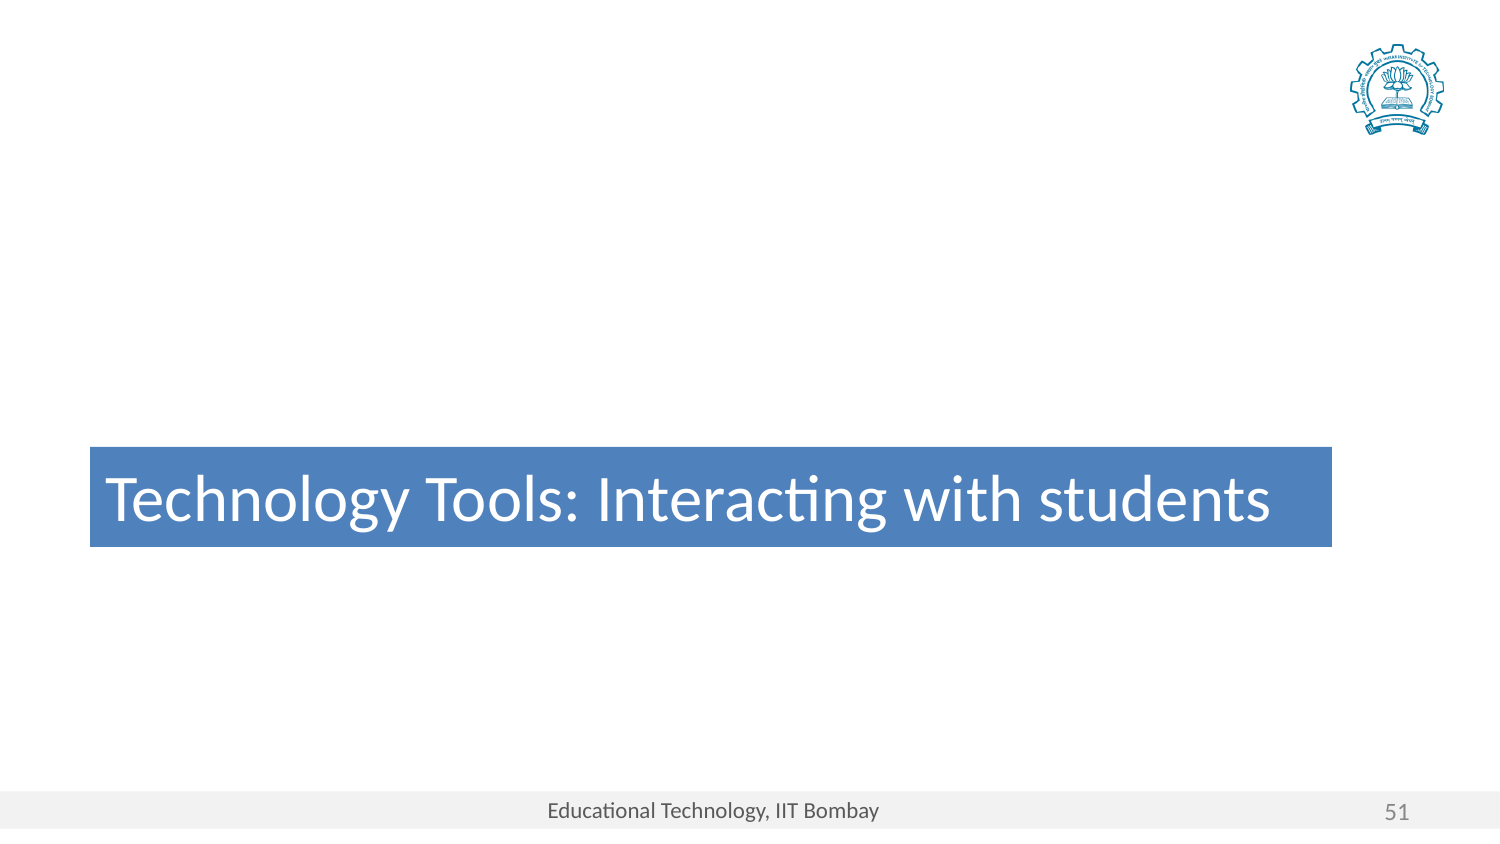

# Technology Tools: Interacting with students
51